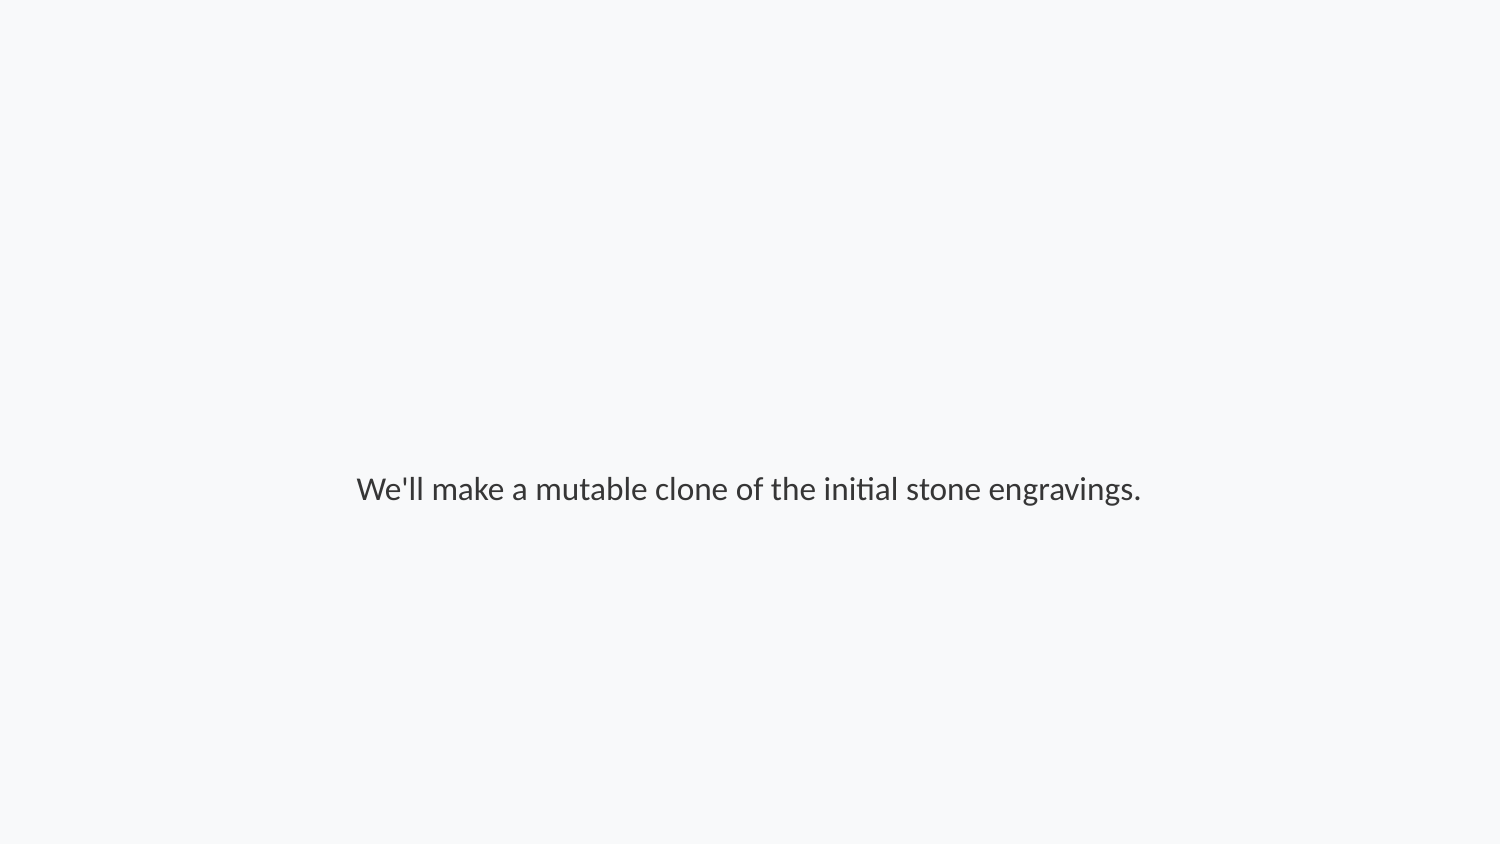

We'll make a mutable clone of the initial stone engravings.
Step 72 of 264